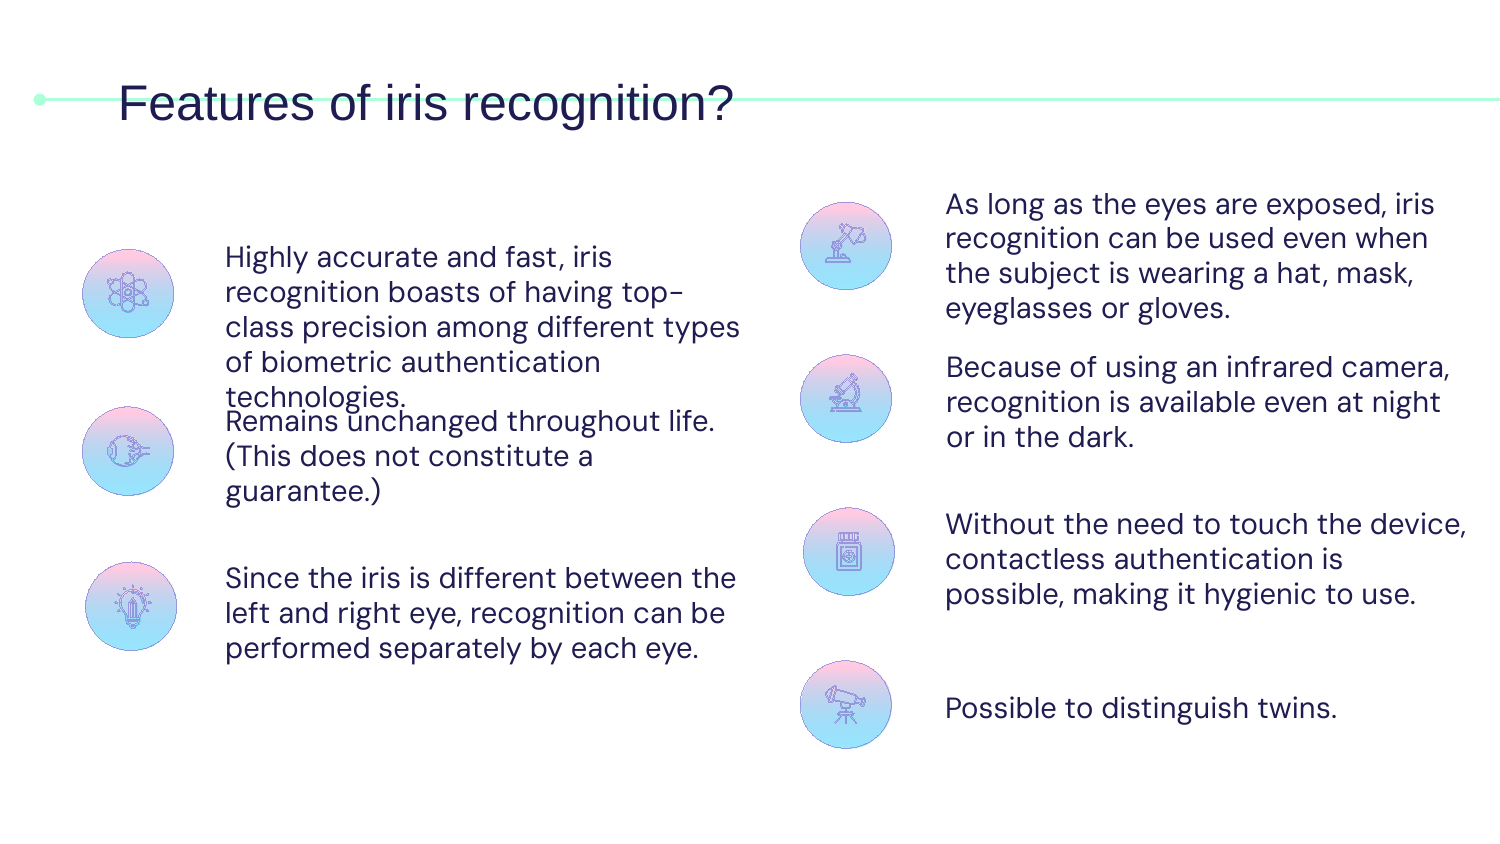

# Features of iris recognition?
As long as the eyes are exposed, iris recognition can be used even when the subject is wearing a hat, mask, eyeglasses or gloves.

Highly accurate and fast, iris recognition boasts of having top-class precision among different types of biometric authentication technologies.

Because of using an infrared camera, recognition is available even at night or in the dark.

Remains unchanged throughout life. (This does not constitute a guarantee.)

Without the need to touch the device, contactless authentication is possible, making it hygienic to use.

Since the iris is different between the left and right eye, recognition can be performed separately by each eye.

Possible to distinguish twins.